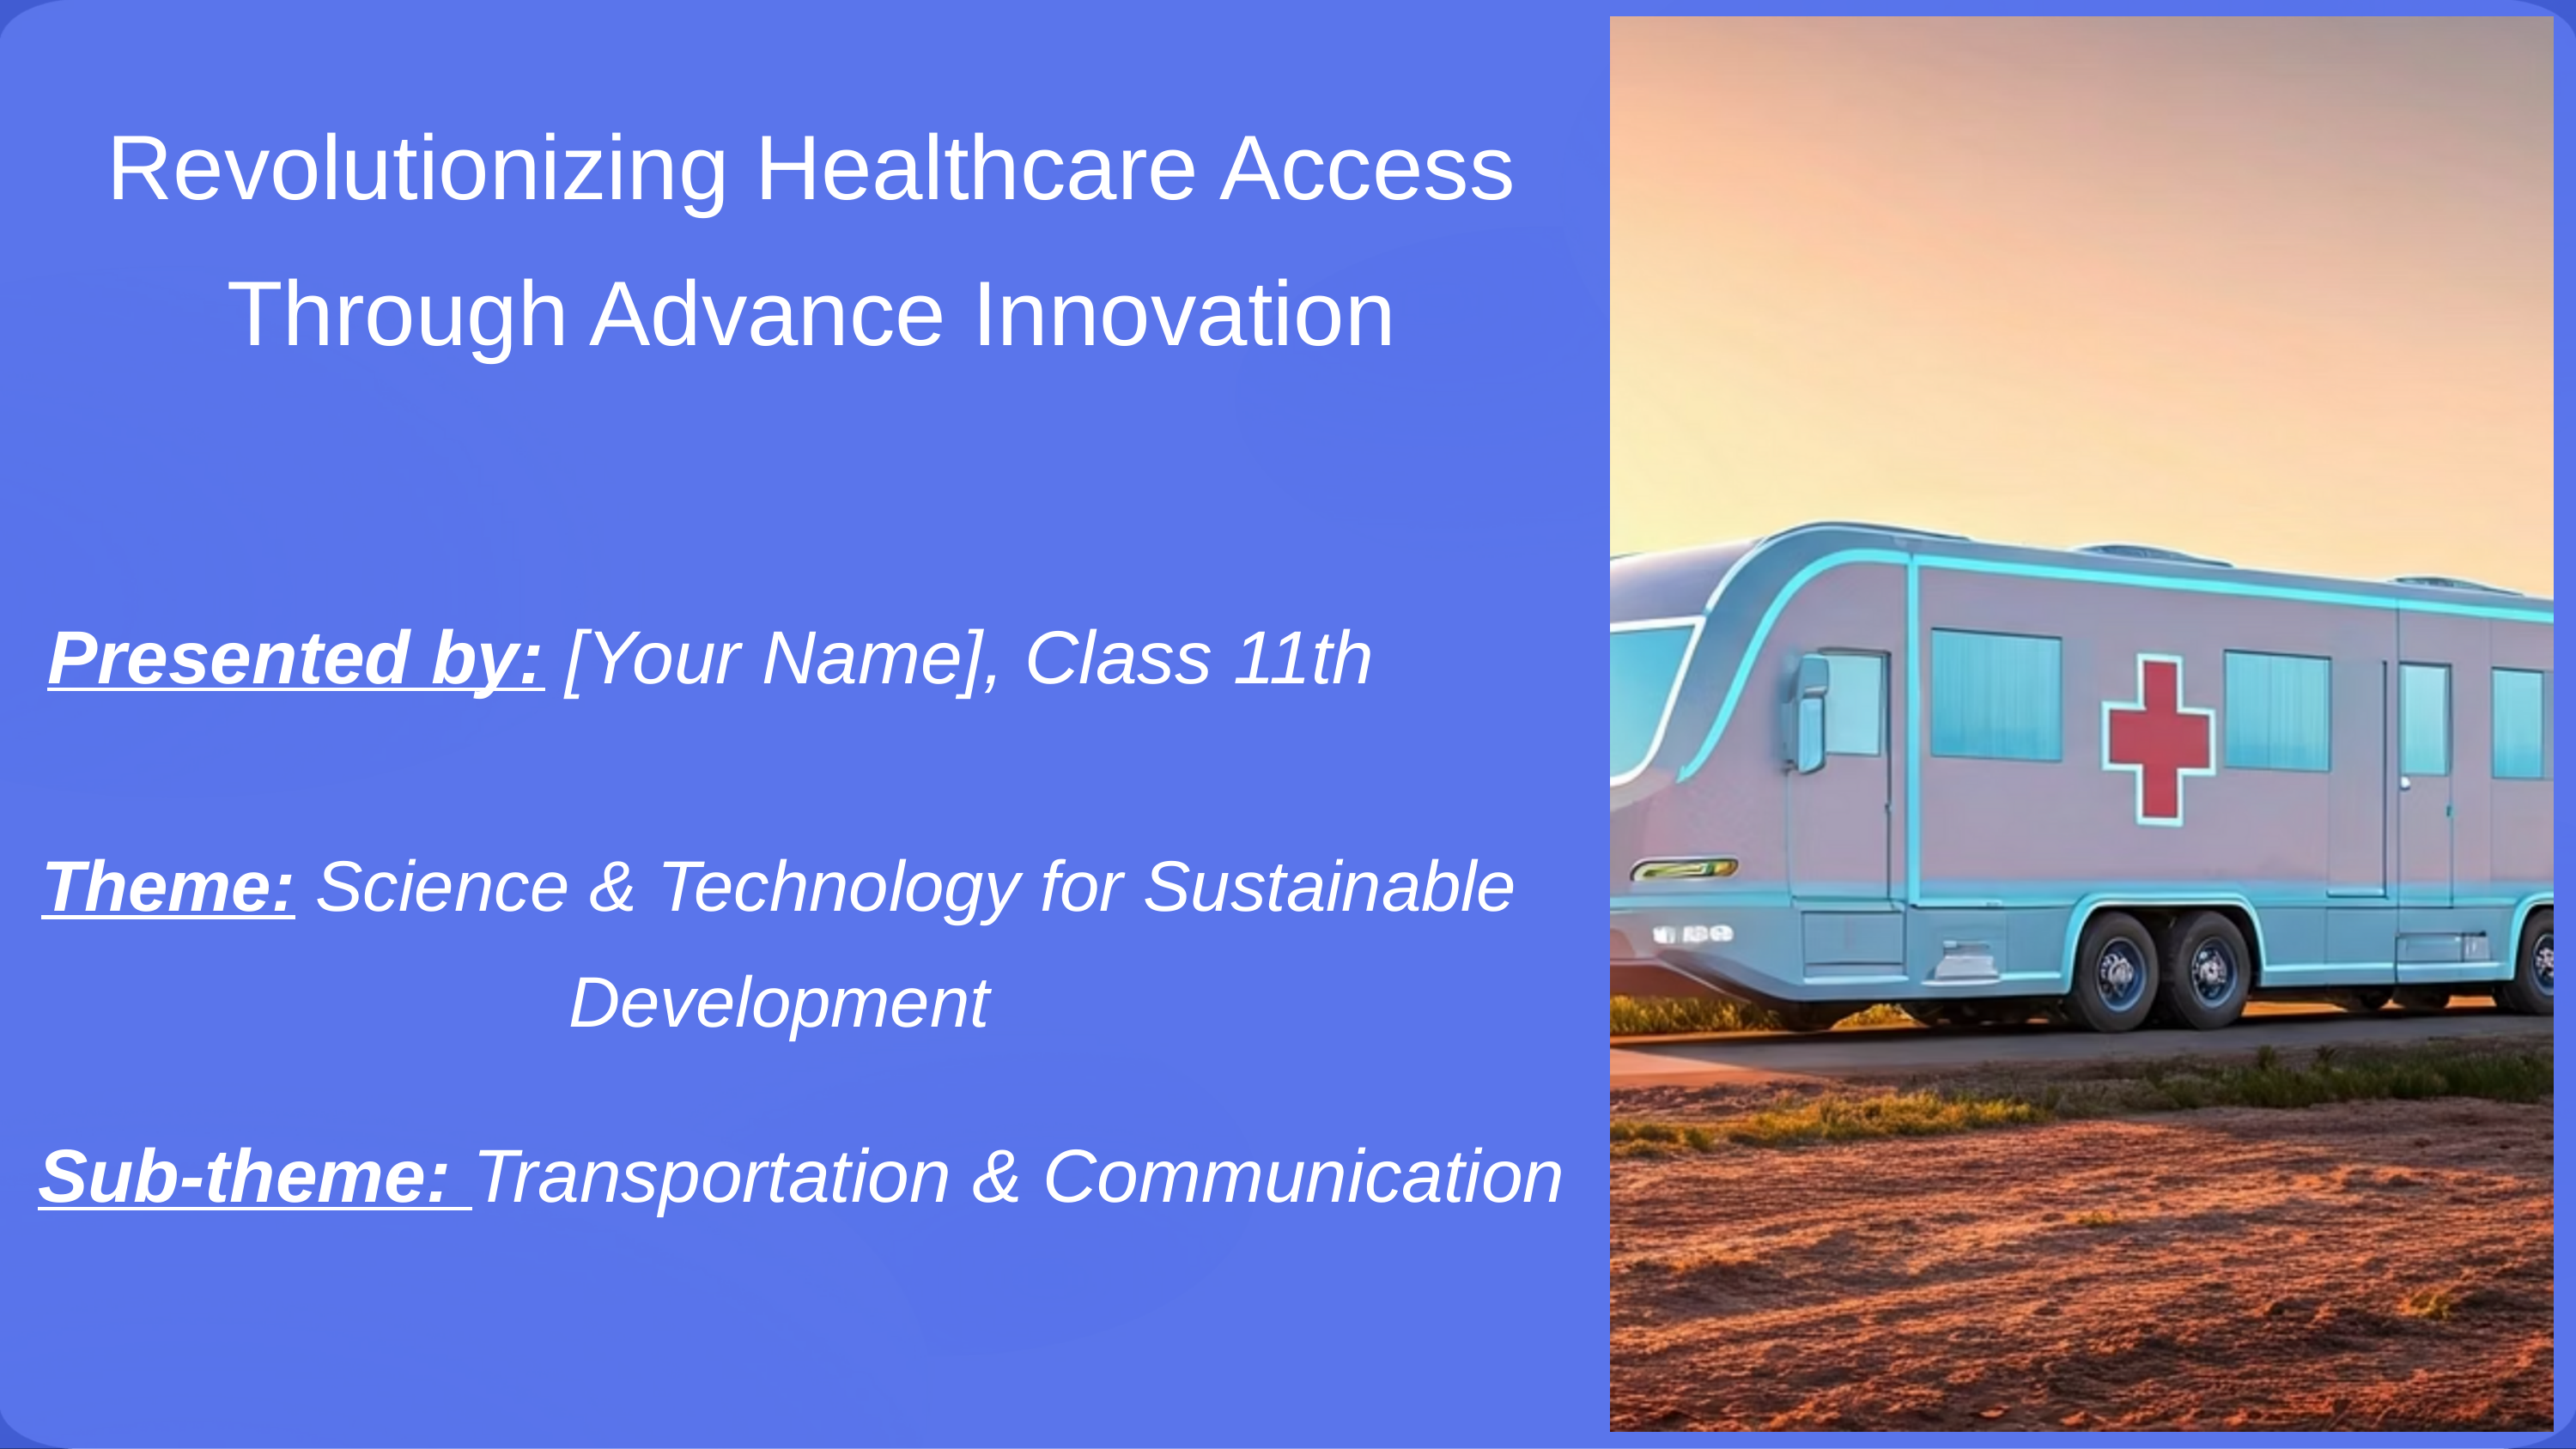

Revolutionizing Healthcare Access Through Advance Innovation
Presented by: [Your Name], Class 11th
Theme: Science & Technology for Sustainable Development
Sub-theme: Transportation & Communication